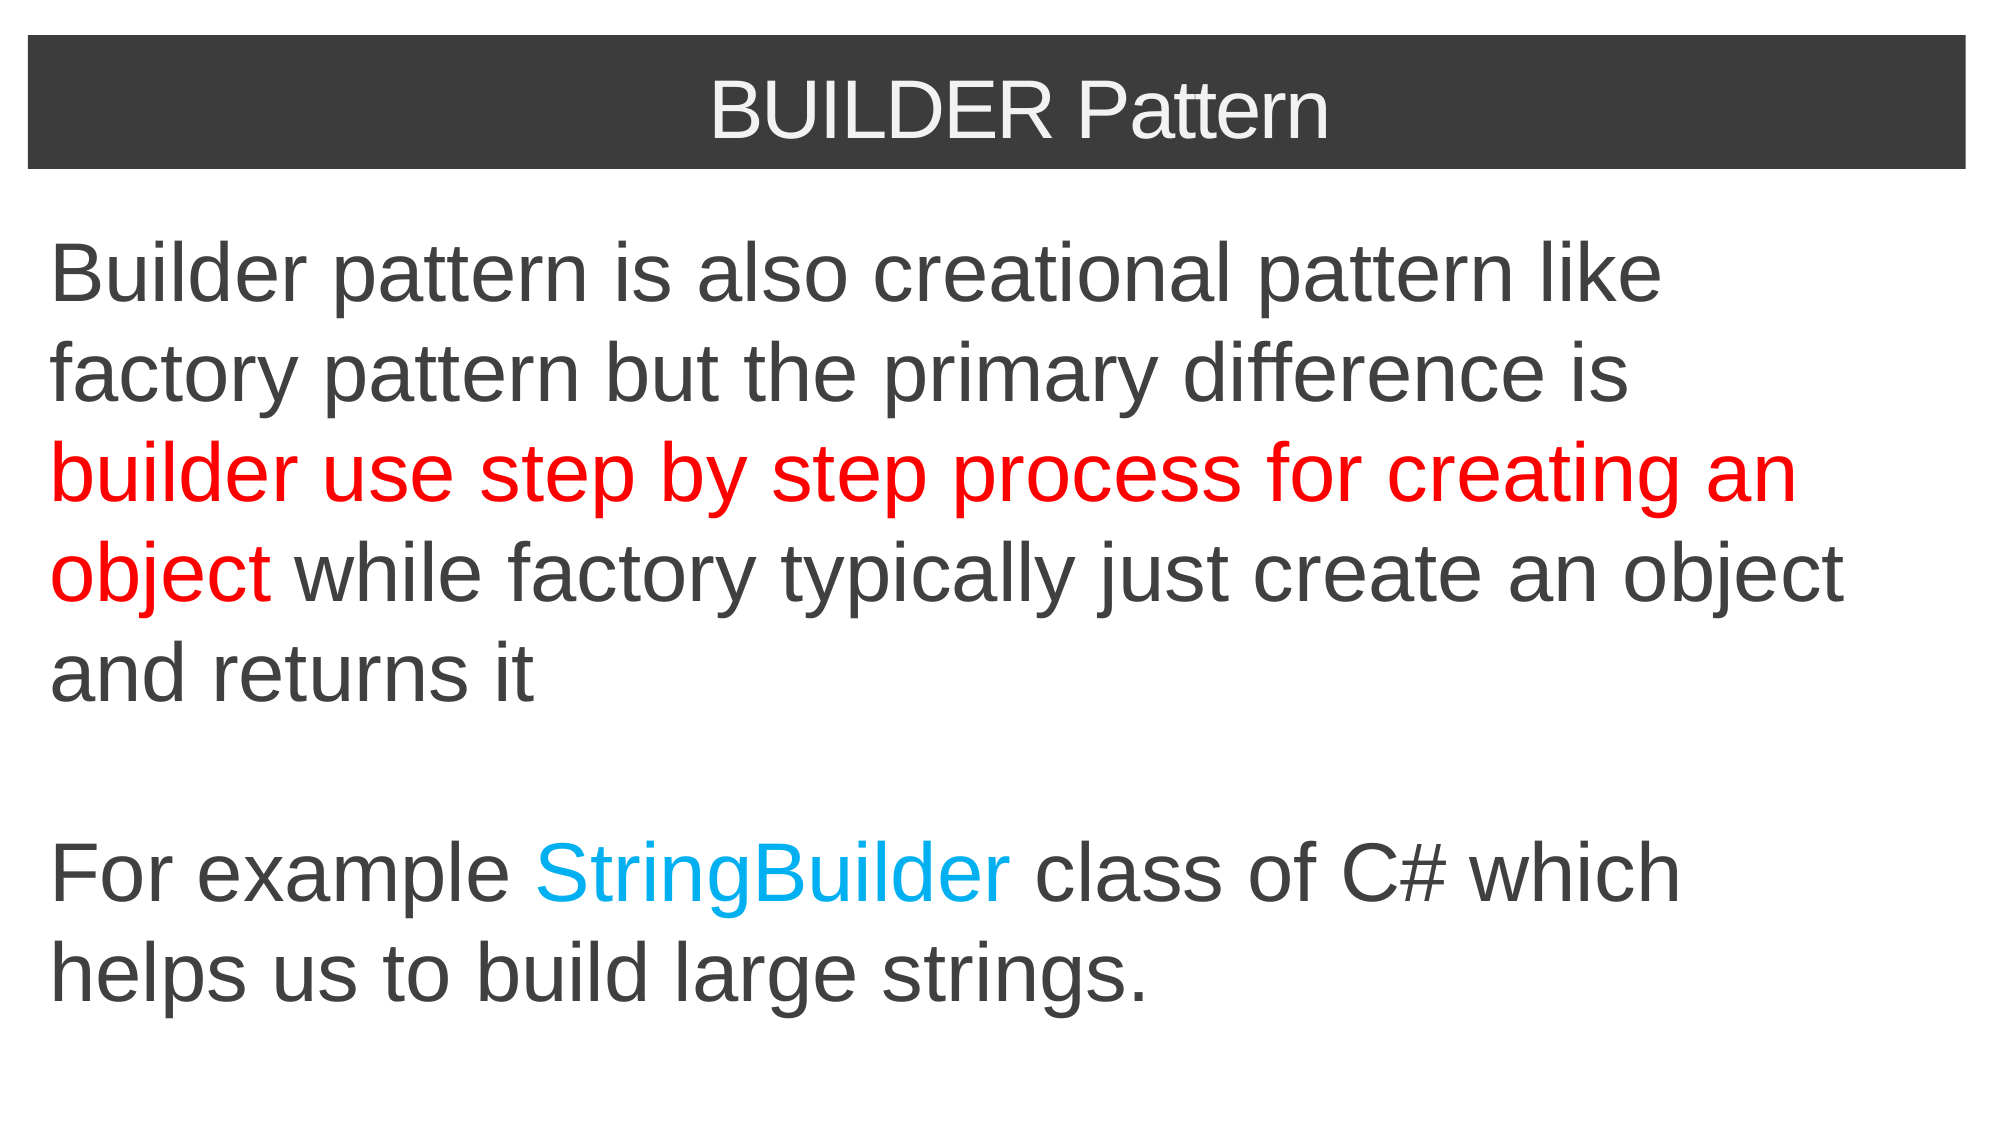

BUILDER Pattern
Builder pattern is also creational pattern like factory pattern but the primary difference is builder use step by step process for creating an object while factory typically just create an object and returns it

For example StringBuilder class of C# which helps us to build large strings.